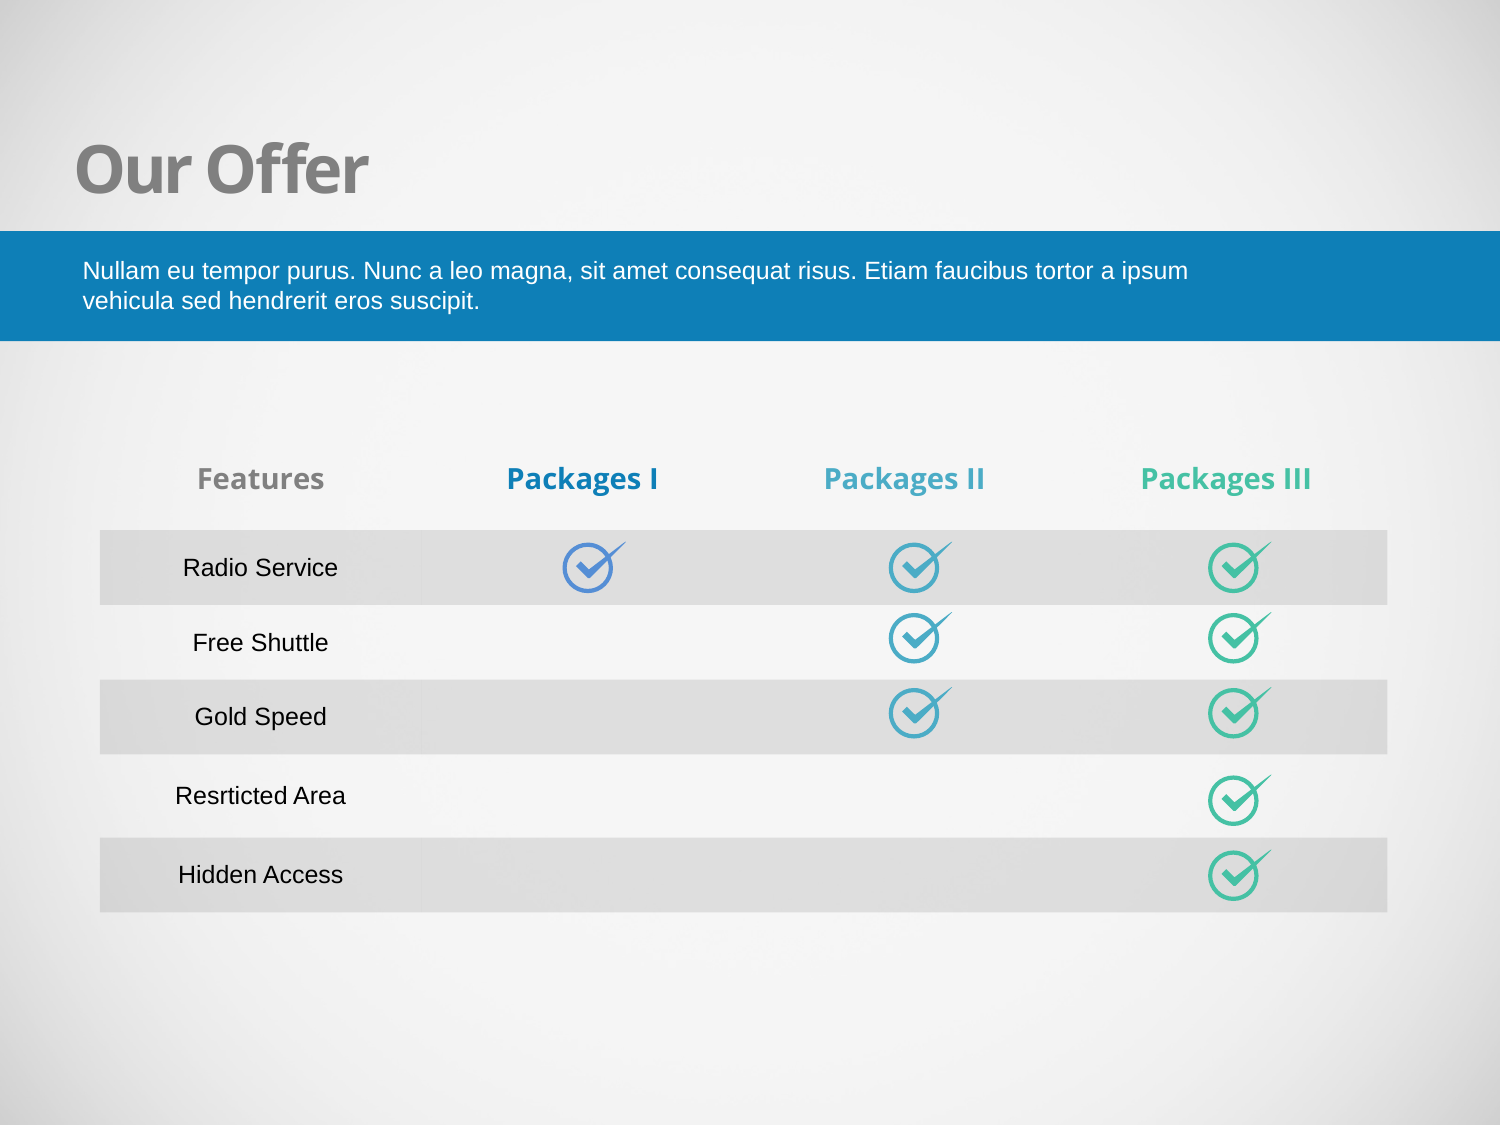

Our Offer

Nullam eu tempor purus. Nunc a leo magna, sit amet consequat risus. Etiam faucibus tortor a ipsum vehicula sed hendrerit eros suscipit.
| Features | Packages I | Packages II | Packages III |
| --- | --- | --- | --- |
| Radio Service |  |  |  |
| Free Shuttle |  |  |  |
| Gold Speed |  |  |  |
| Resrticted Area |  |  |  |
| Hidden Access |  |  |  |